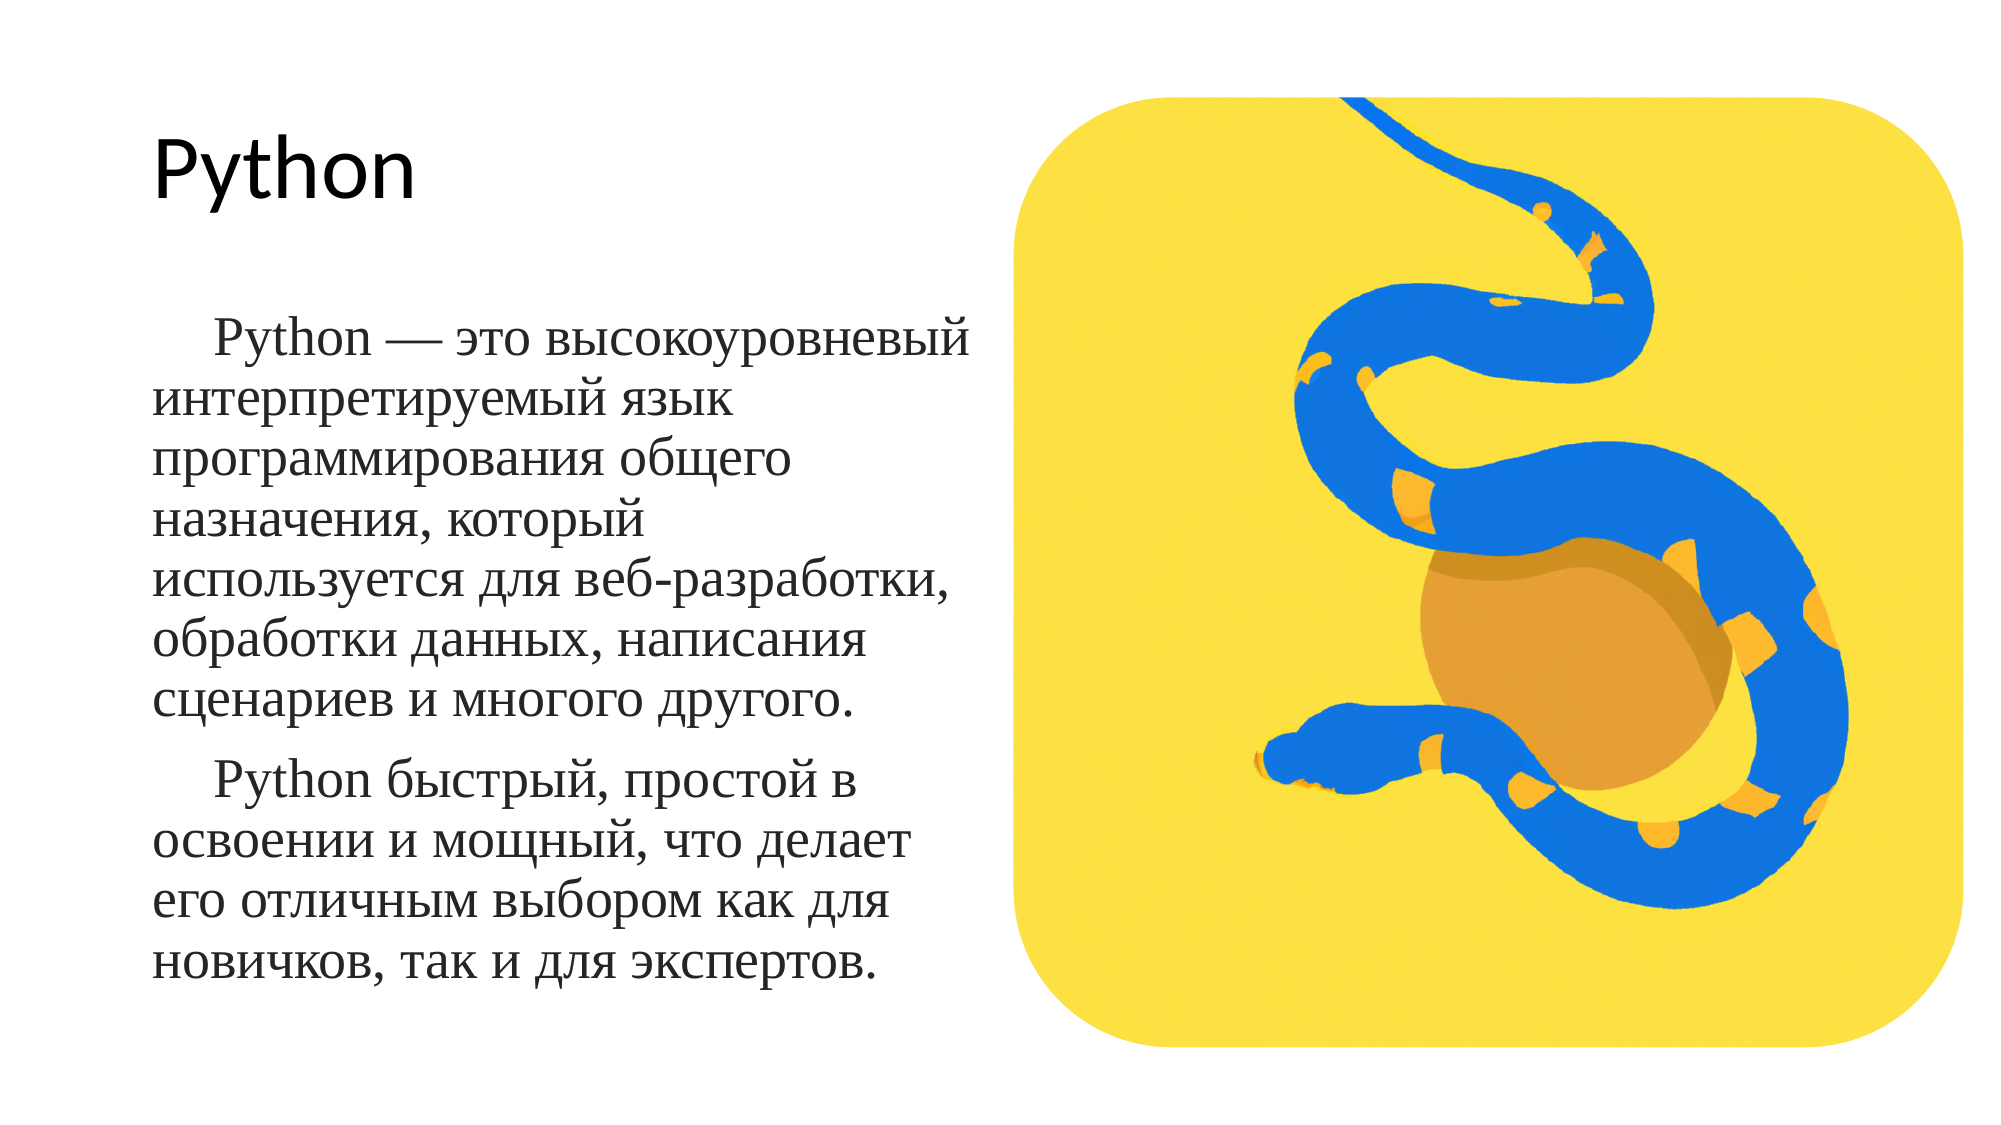

# Python

Python — это высокоуровневый интерпретируемый язык программирования общего назначения, который используется для веб-разработки, обработки данных, написания сценариев и многого другого.
Python быстрый, простой в освоении и мощный, что делает его отличным выбором как для новичков, так и для экспертов.